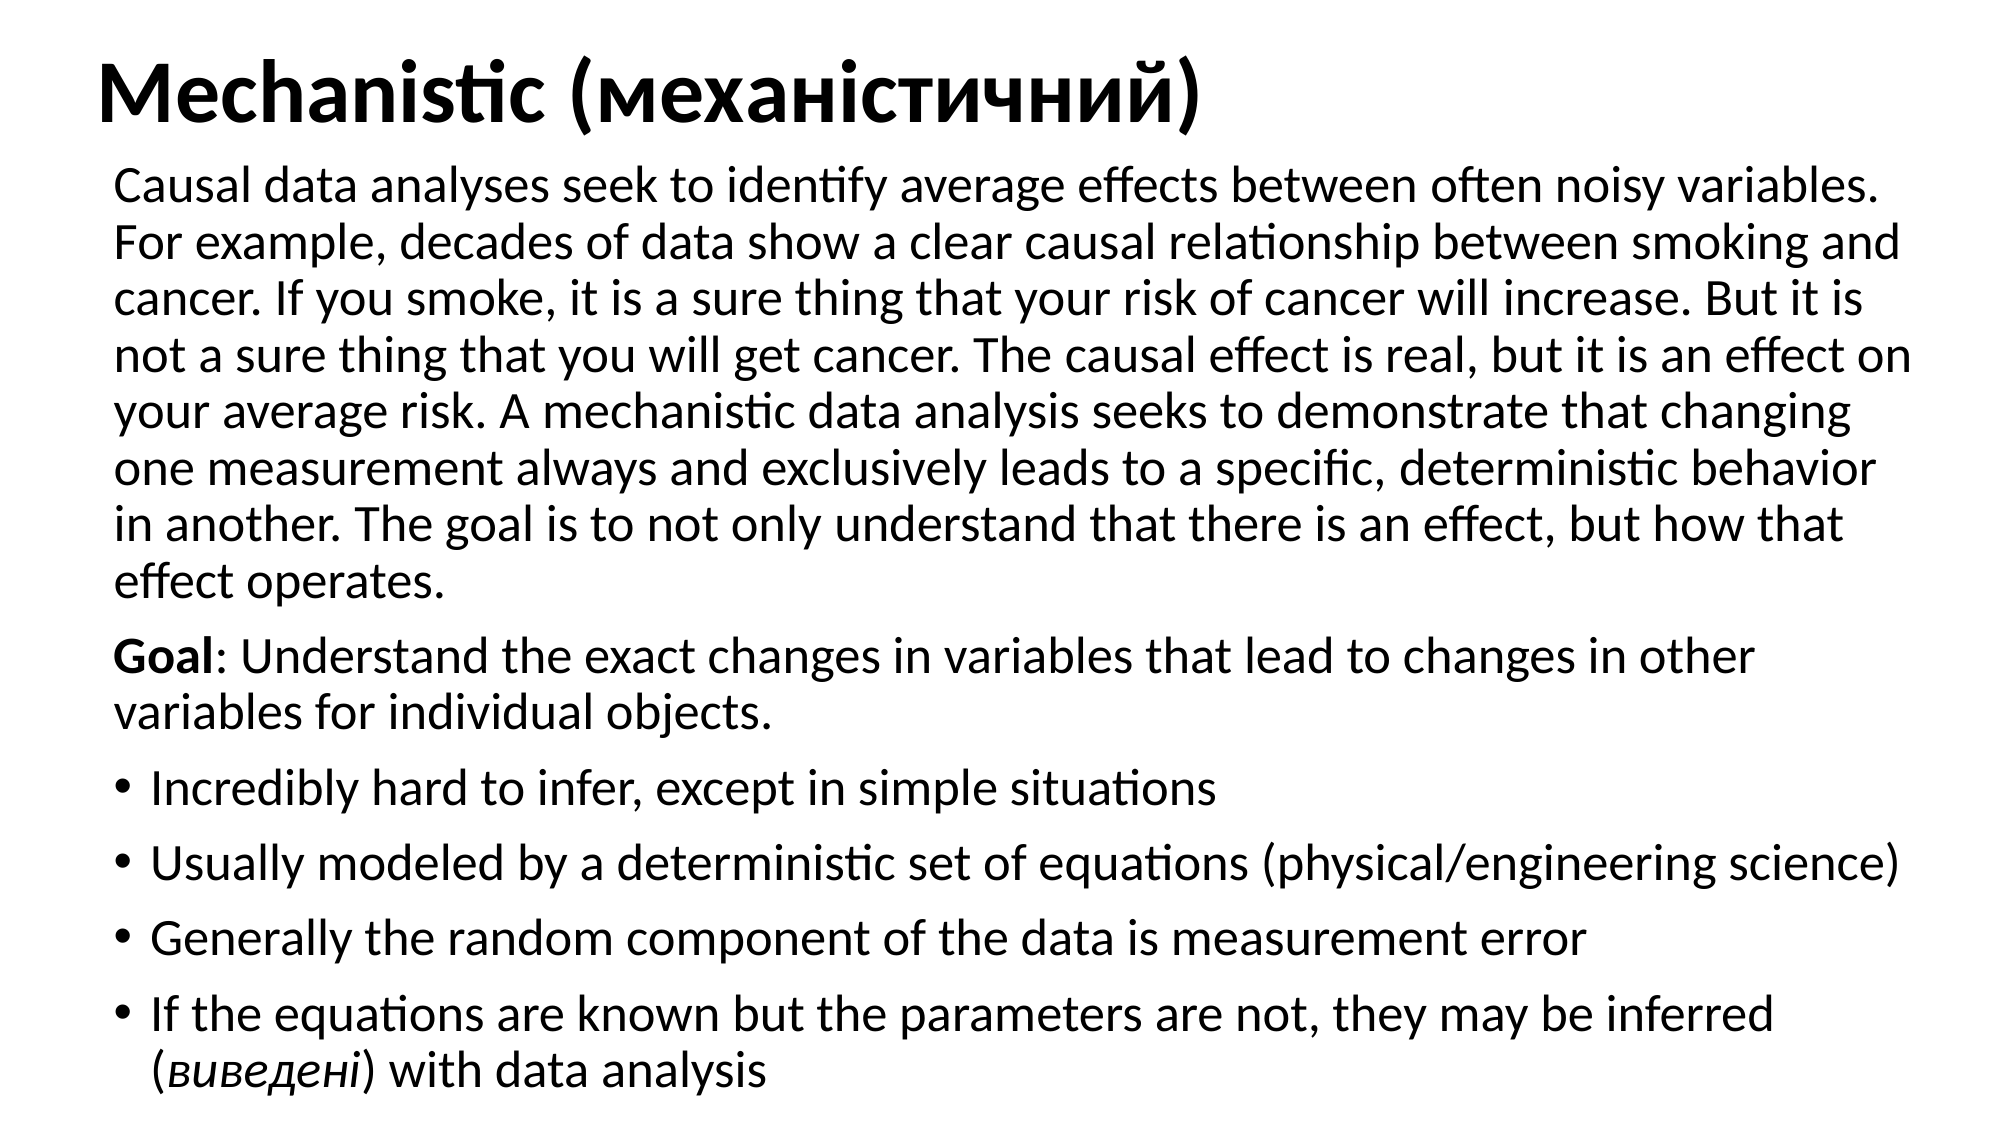

Mechanistic (механістичний)
Causal data analyses seek to identify average effects between often noisy variables. For example, decades of data show a clear causal relationship between smoking and cancer. If you smoke, it is a sure thing that your risk of cancer will increase. But it is not a sure thing that you will get cancer. The causal effect is real, but it is an effect on your average risk. A mechanistic data analysis seeks to demonstrate that changing one measurement always and exclusively leads to a specific, deterministic behavior in another. The goal is to not only understand that there is an effect, but how that effect operates.
Goal: Understand the exact changes in variables that lead to changes in other variables for individual objects.
Incredibly hard to infer, except in simple situations
Usually modeled by a deterministic set of equations (physical/engineering science)
Generally the random component of the data is measurement error
If the equations are known but the parameters are not, they may be inferred (виведені) with data analysis